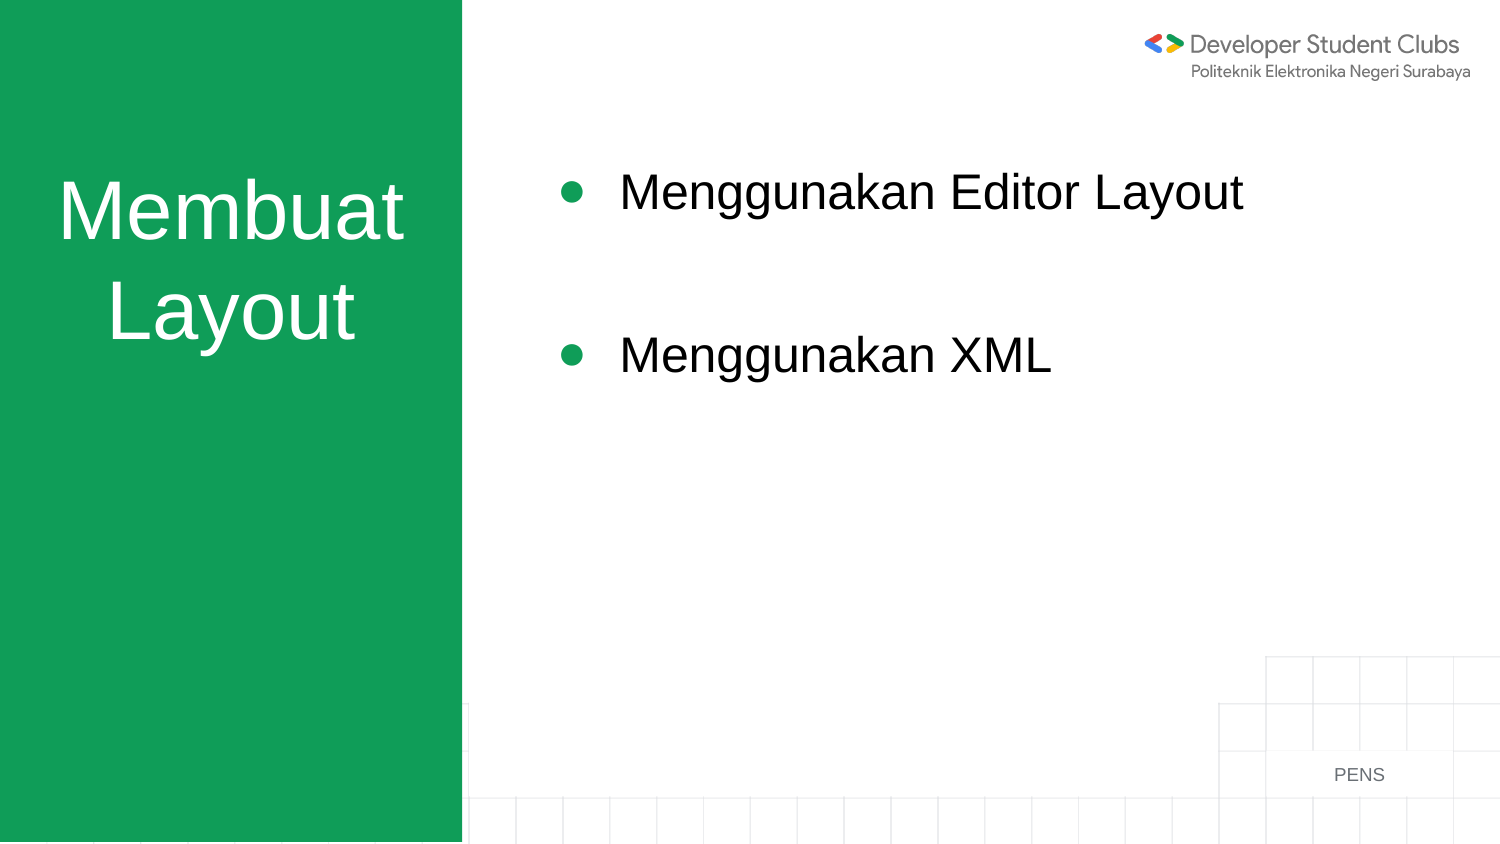

# Membuat Layout
Menggunakan Editor Layout

Menggunakan XML